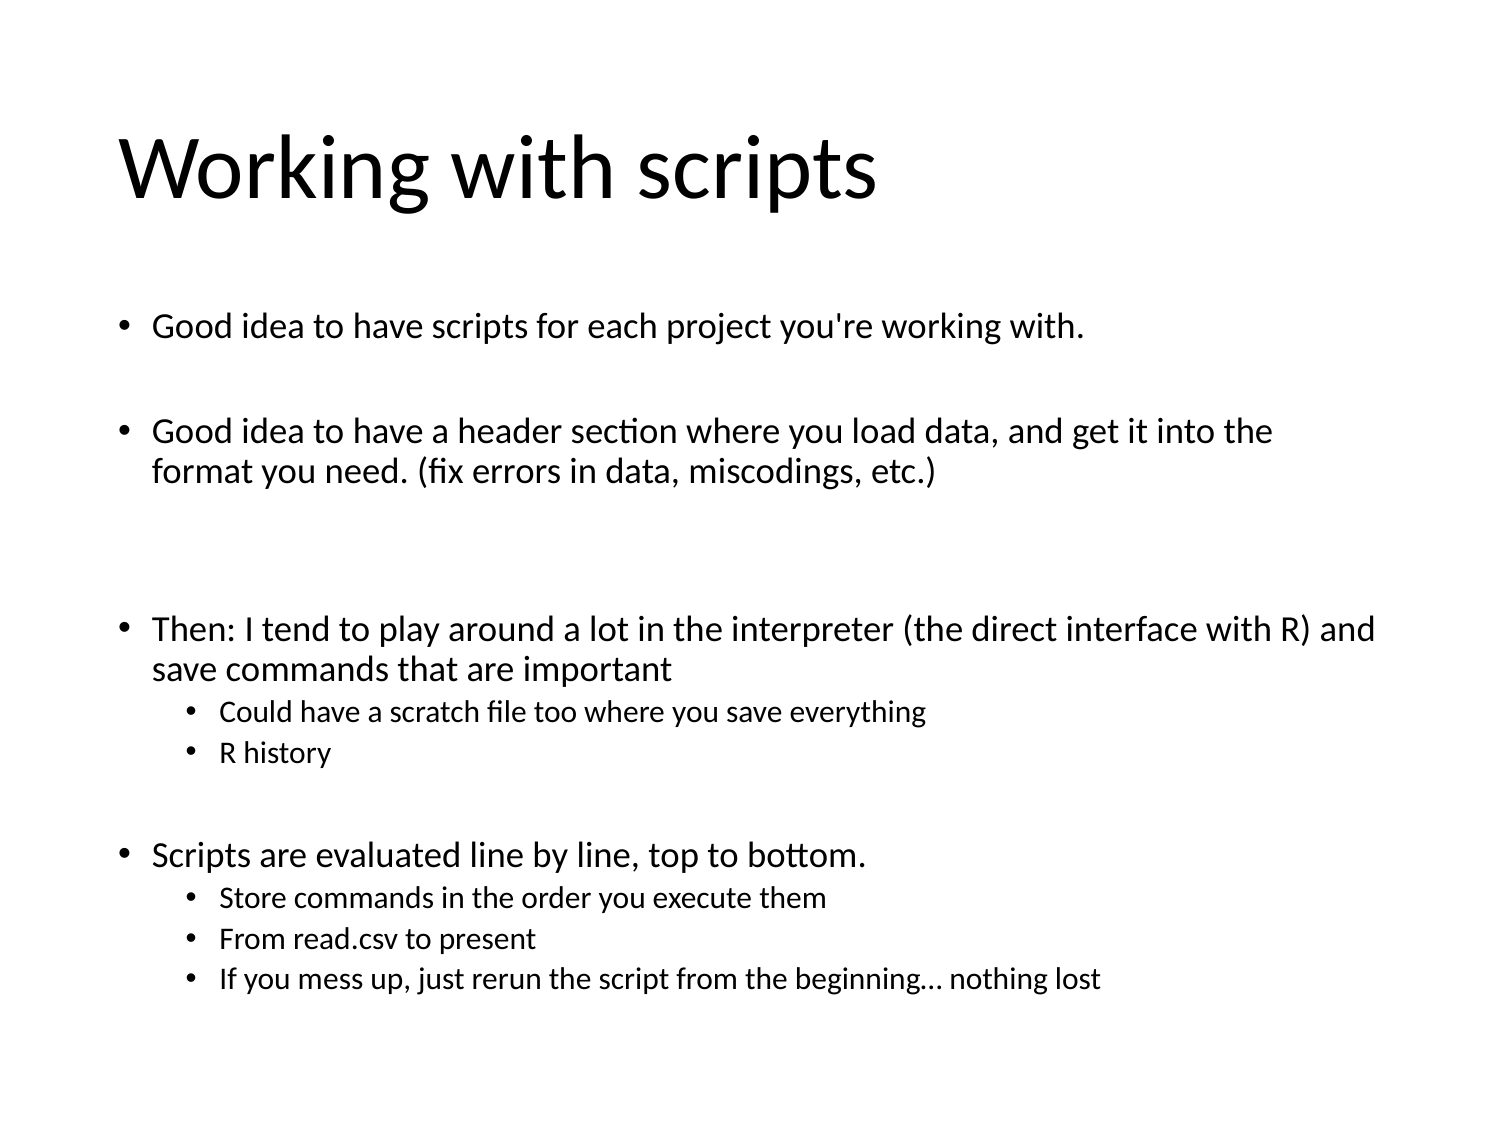

# Working with scripts
Good idea to have scripts for each project you're working with.

Good idea to have a header section where you load data, and get it into the format you need. (fix errors in data, miscodings, etc.)

Then: I tend to play around a lot in the interpreter (the direct interface with R) and save commands that are important
Could have a scratch file too where you save everything
R history

Scripts are evaluated line by line, top to bottom.
Store commands in the order you execute them
From read.csv to present
If you mess up, just rerun the script from the beginning… nothing lost